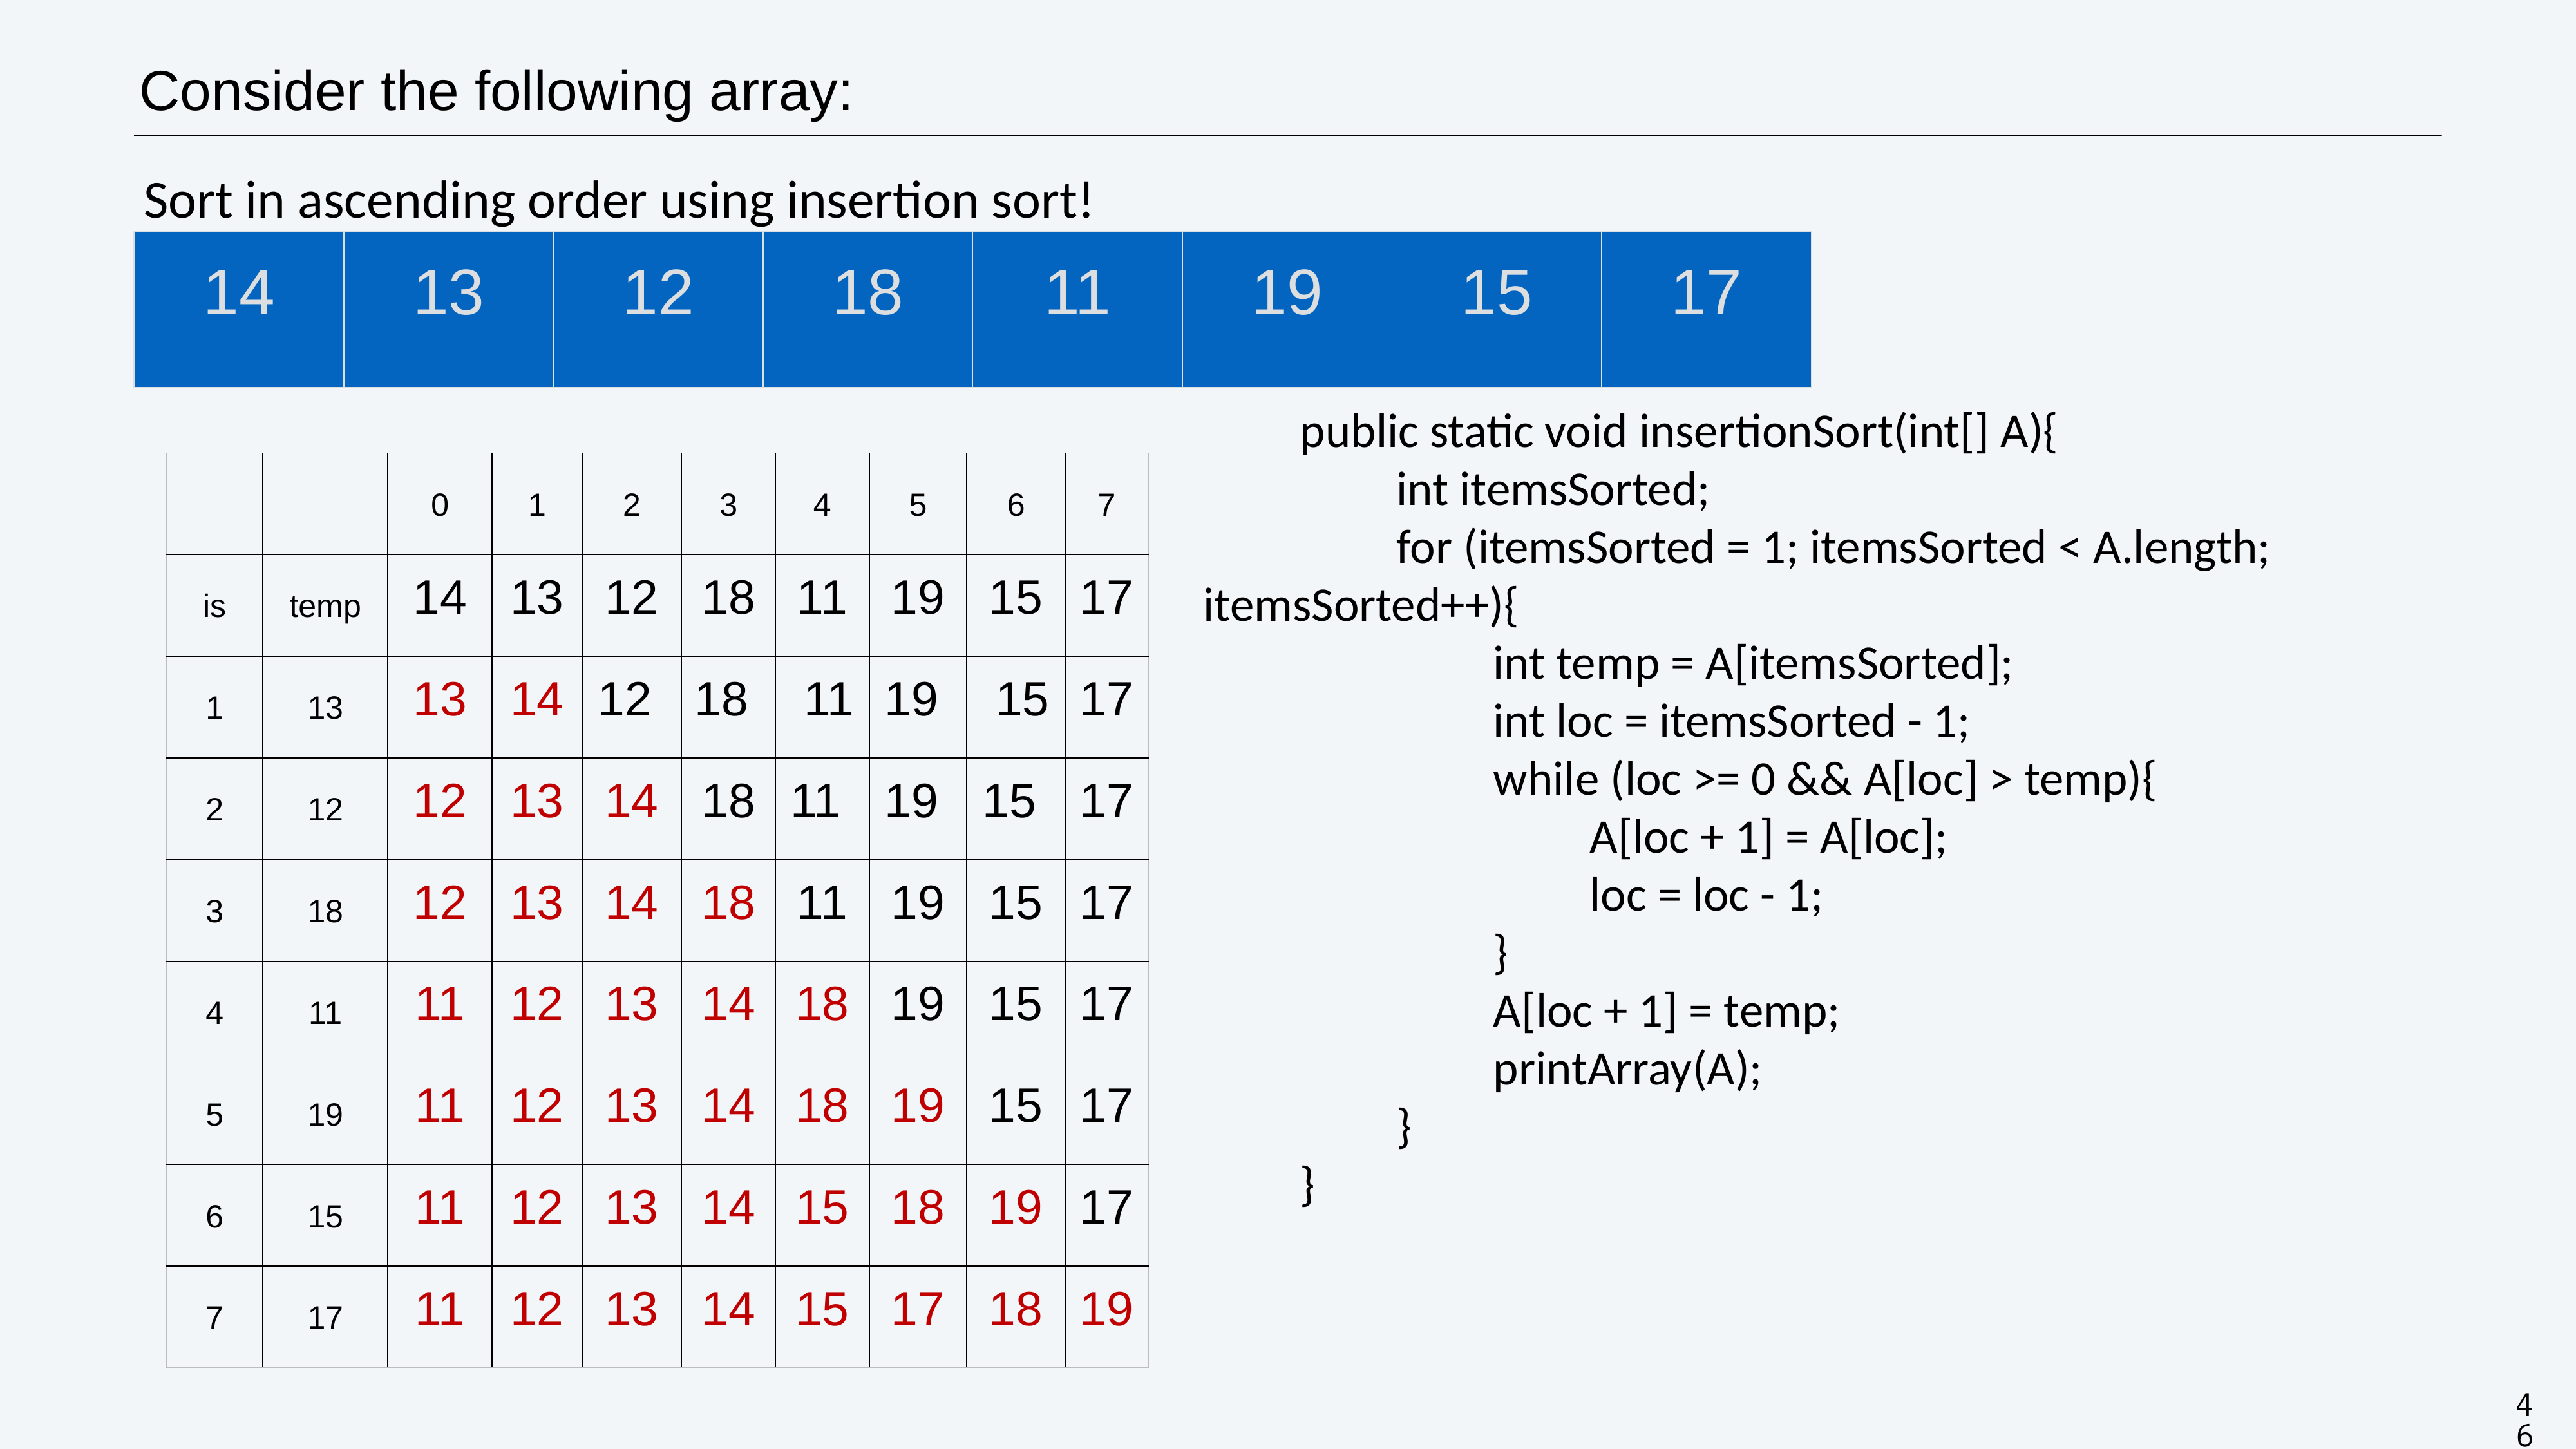

CS111: Centeno-Trees
# Consider the following array:
Sort in ascending order using insertion sort!
| 14 | 13 | 12 | 18 | 11 | 19 | 15 | 17 |
| --- | --- | --- | --- | --- | --- | --- | --- |
	public static void insertionSort(int[] A){
		int itemsSorted;
		for (itemsSorted = 1; itemsSorted < A.length; itemsSorted++){
			int temp = A[itemsSorted];
			int loc = itemsSorted - 1;
			while (loc >= 0 && A[loc] > temp){
				A[loc + 1] = A[loc];
				loc = loc - 1;
			}
			A[loc + 1] = temp;
			printArray(A);
		}
	}
|  |  | 0 | 1 | 2 | 3 | 4 | 5 | 6 | 7 |
| --- | --- | --- | --- | --- | --- | --- | --- | --- | --- |
| is | temp | 14 | 13 | 12 | 18 | 11 | 19 | 15 | 17 |
| 1 | 13 | 13 | 14 | 12 | 18 | 11 | 19 | 15 | 17 |
| 2 | 12 | 12 | 13 | 14 | 18 | 11 | 19 | 15 | 17 |
| 3 | 18 | 12 | 13 | 14 | 18 | 11 | 19 | 15 | 17 |
| 4 | 11 | 11 | 12 | 13 | 14 | 18 | 19 | 15 | 17 |
| 5 | 19 | 11 | 12 | 13 | 14 | 18 | 19 | 15 | 17 |
| 6 | 15 | 11 | 12 | 13 | 14 | 15 | 18 | 19 | 17 |
| 7 | 17 | 11 | 12 | 13 | 14 | 15 | 17 | 18 | 19 |
46